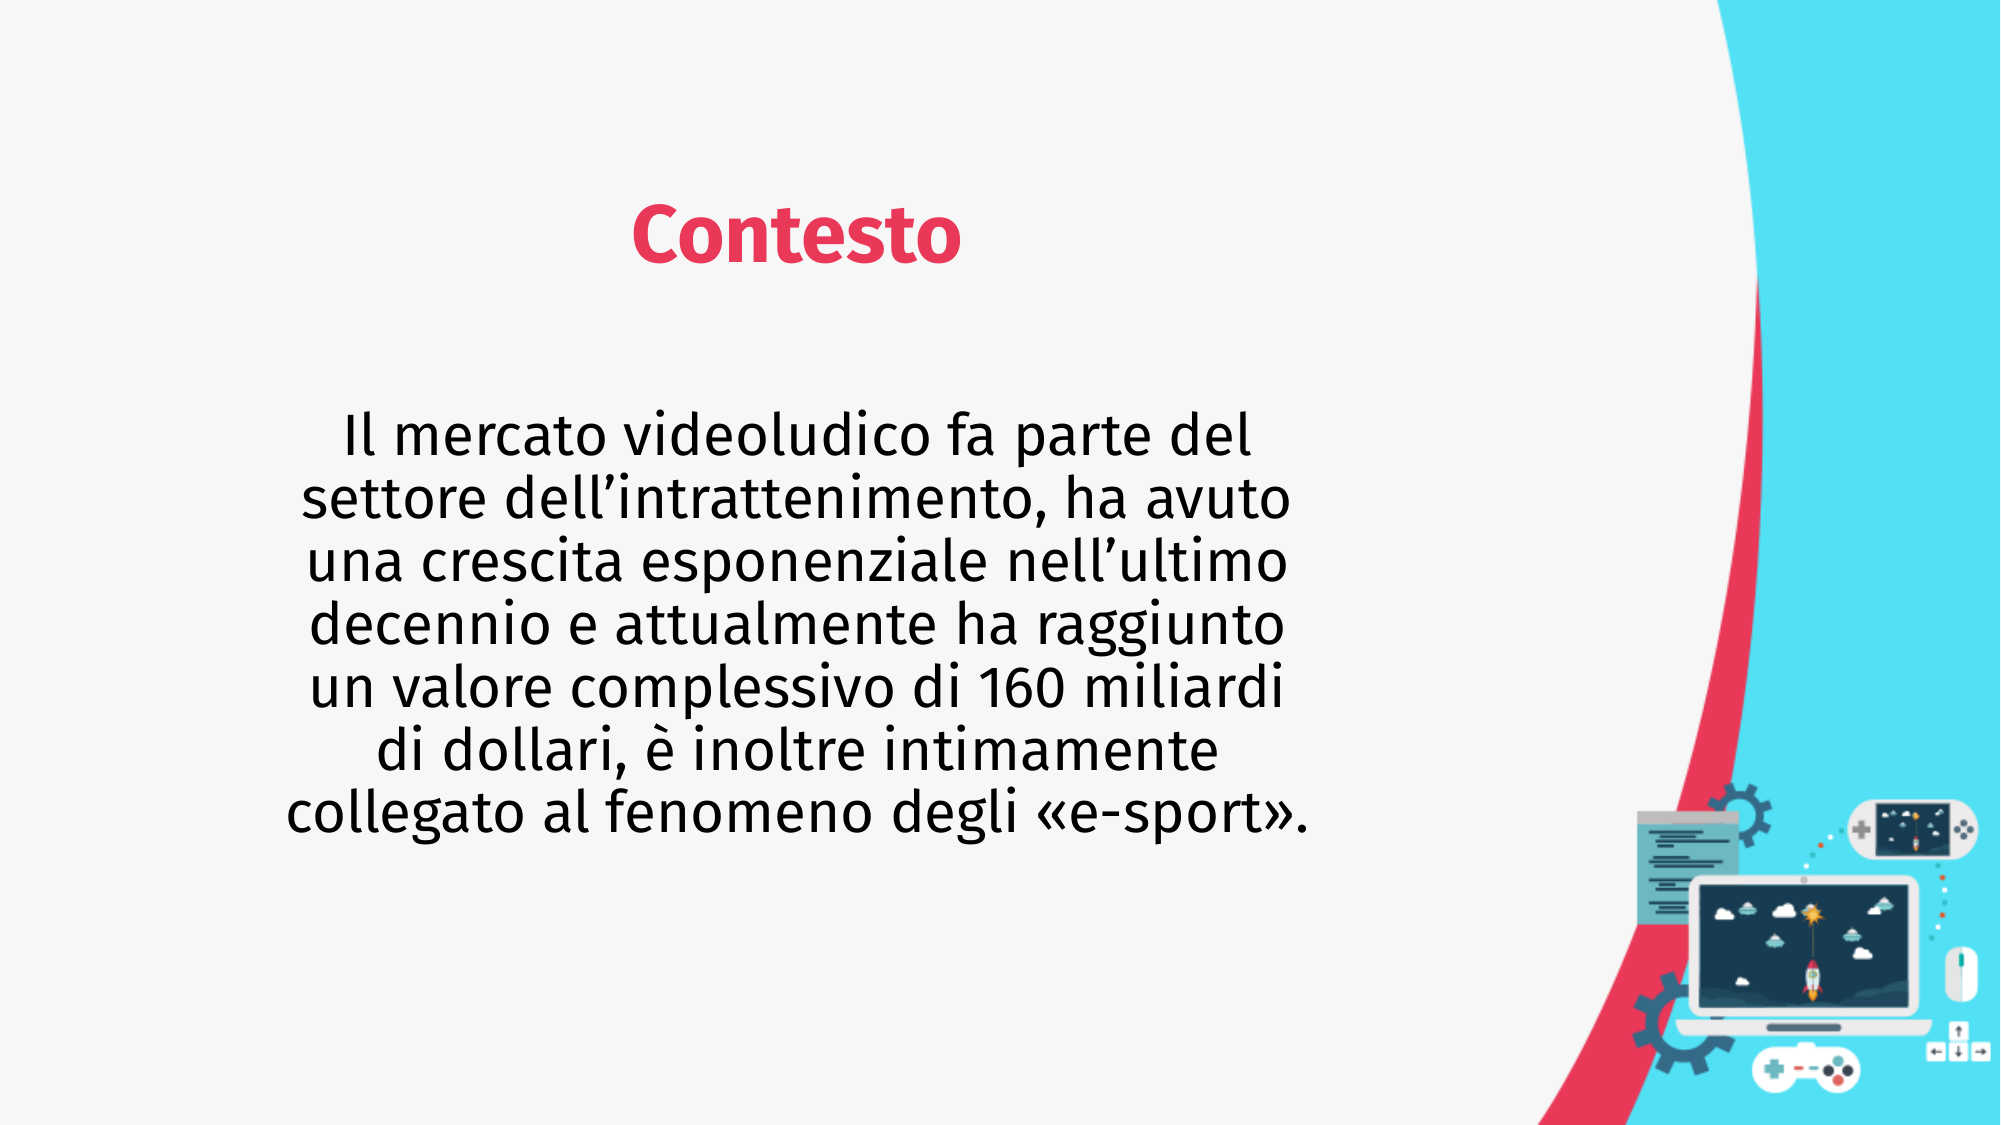

# Contesto
Il mercato videoludico fa parte del settore dell’intrattenimento, ha avuto una crescita esponenziale nell’ultimo decennio e attualmente ha raggiunto un valore complessivo di 160 miliardi di dollari, è inoltre intimamente collegato al fenomeno degli «e-sport».